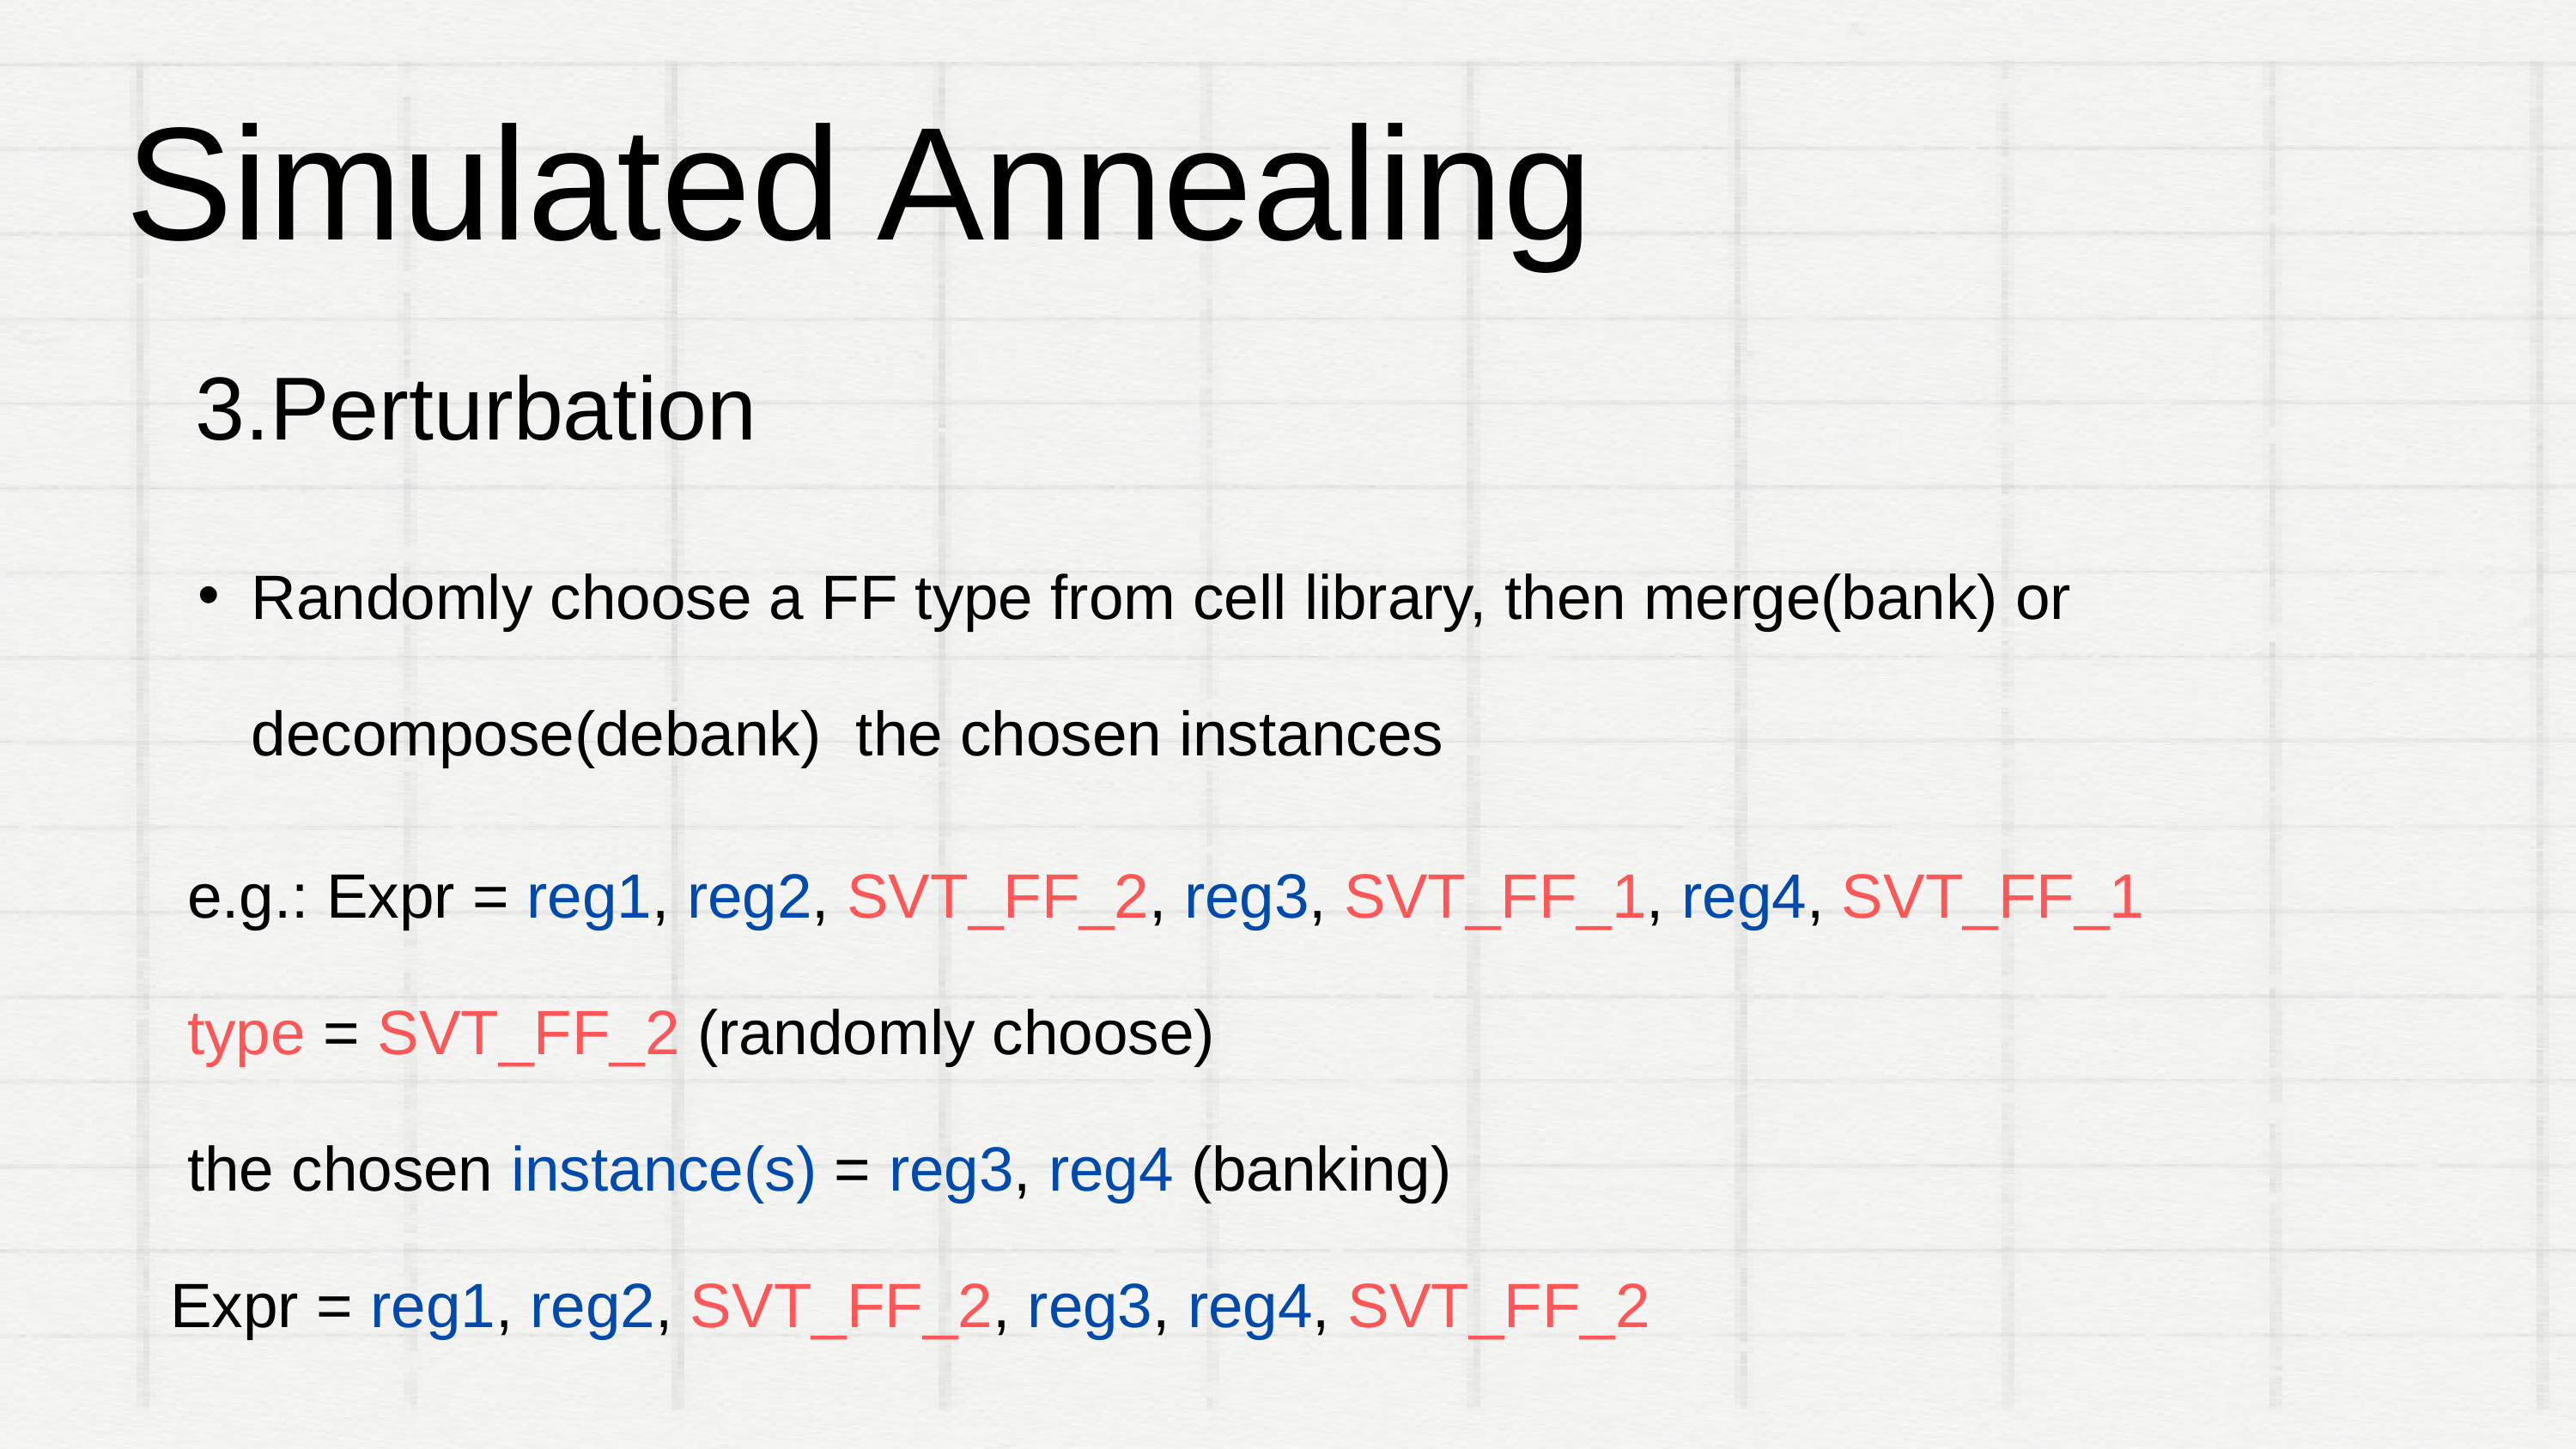

Simulated Annealing
3.Perturbation
Randomly choose a FF type from cell library, then merge(bank) or decompose(debank)  the chosen instances
 e.g.: Expr = reg1, reg2, SVT_FF_2, reg3, SVT_FF_1, reg4, SVT_FF_1
 type = SVT_FF_2 (randomly choose)
 the chosen instance(s) = reg3, reg4 (banking)
Expr = reg1, reg2, SVT_FF_2, reg3, reg4, SVT_FF_2